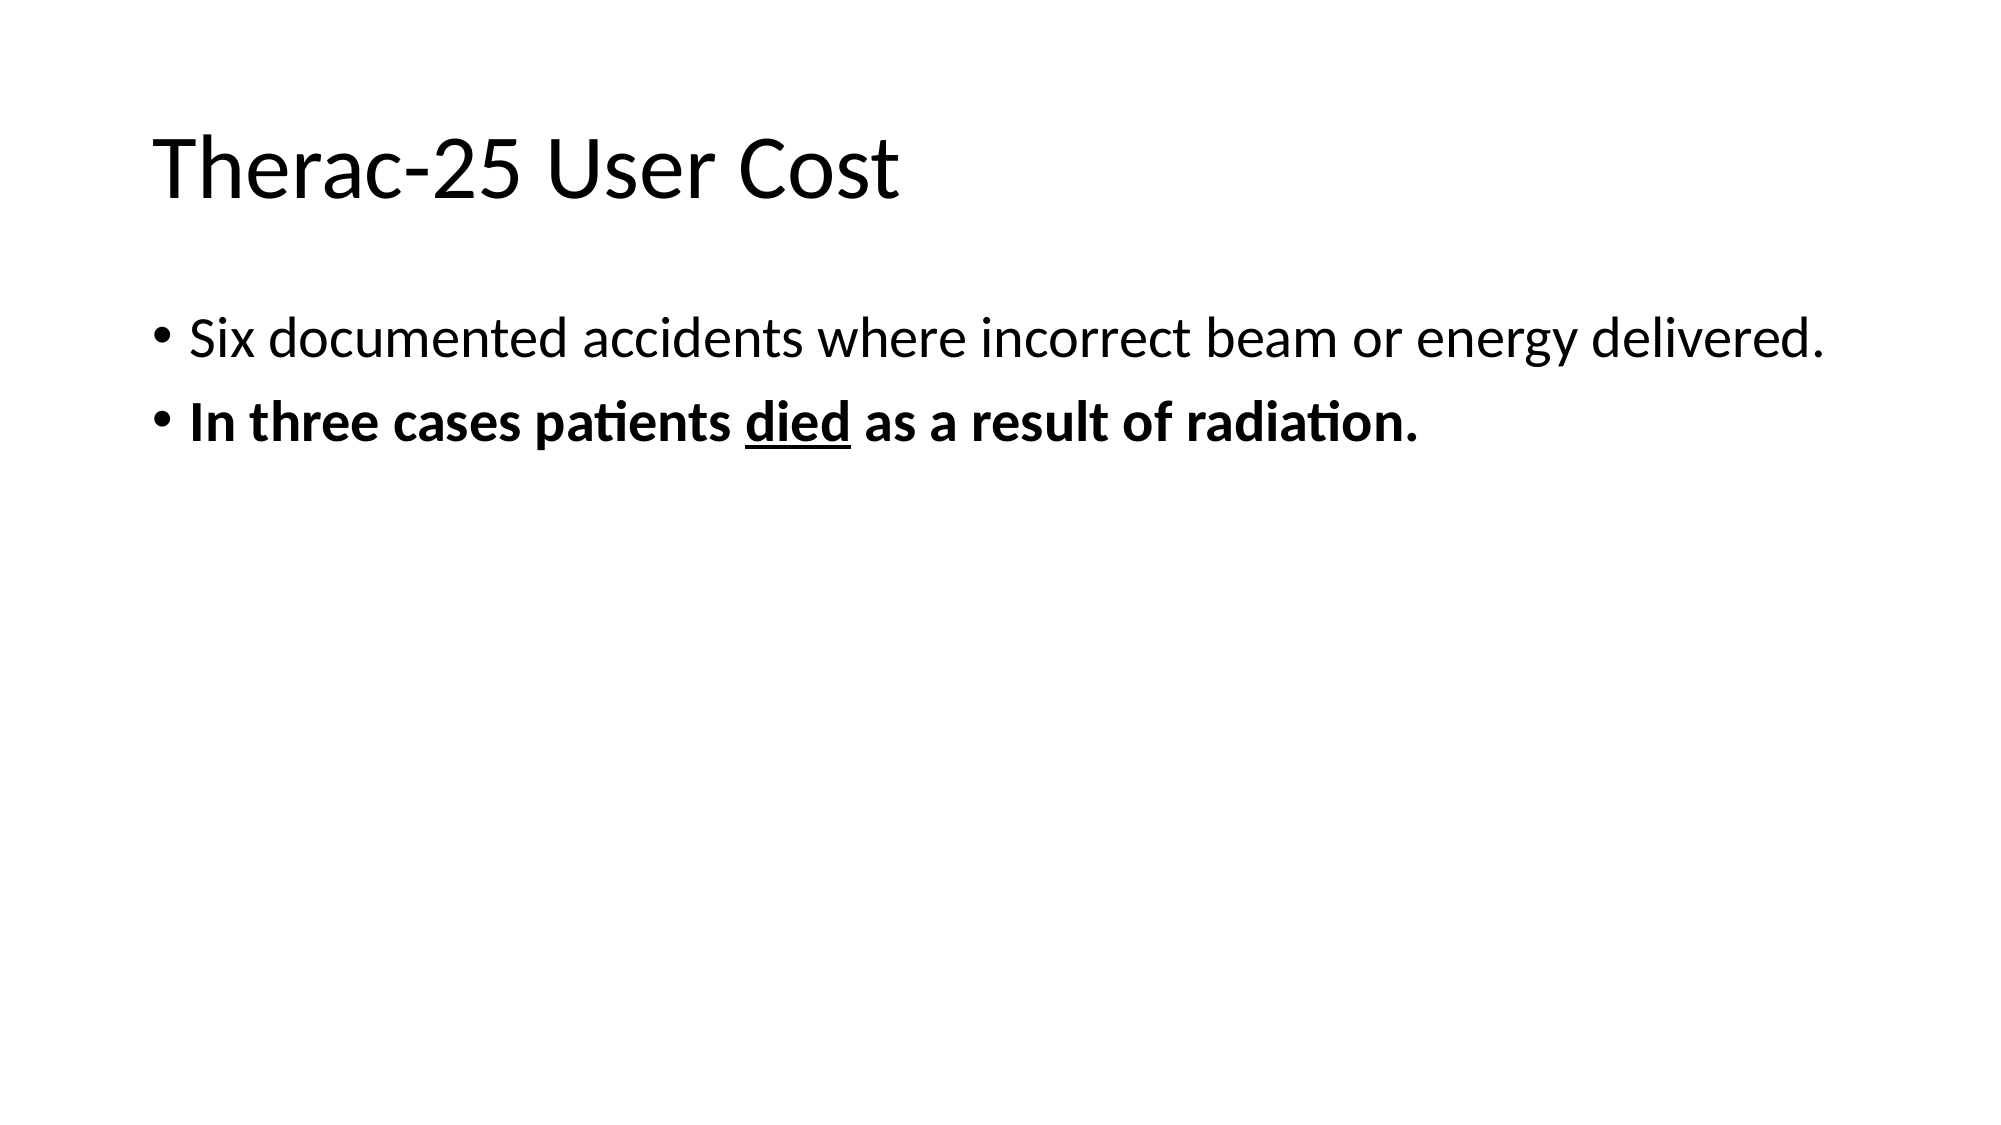

# Therac-25 User Cost
Six documented accidents where incorrect beam or energy delivered.
In three cases patients died as a result of radiation.